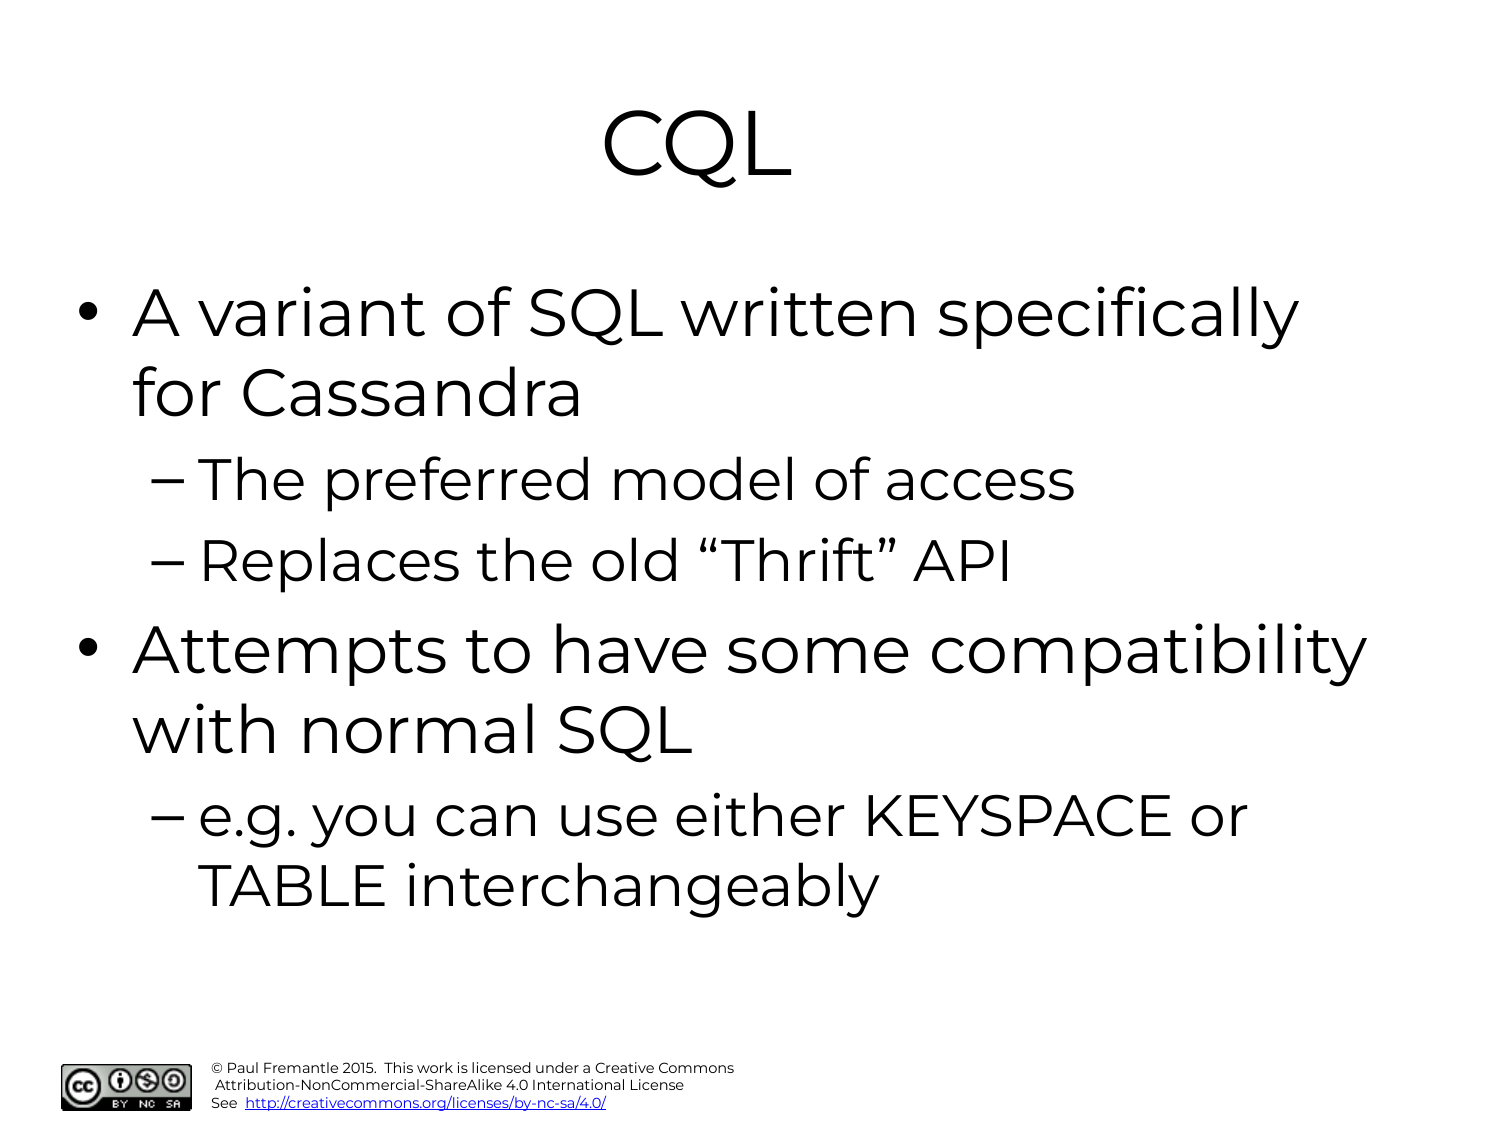

# CQL
A variant of SQL written specifically for Cassandra
The preferred model of access
Replaces the old “Thrift” API
Attempts to have some compatibility with normal SQL
e.g. you can use either KEYSPACE or TABLE interchangeably